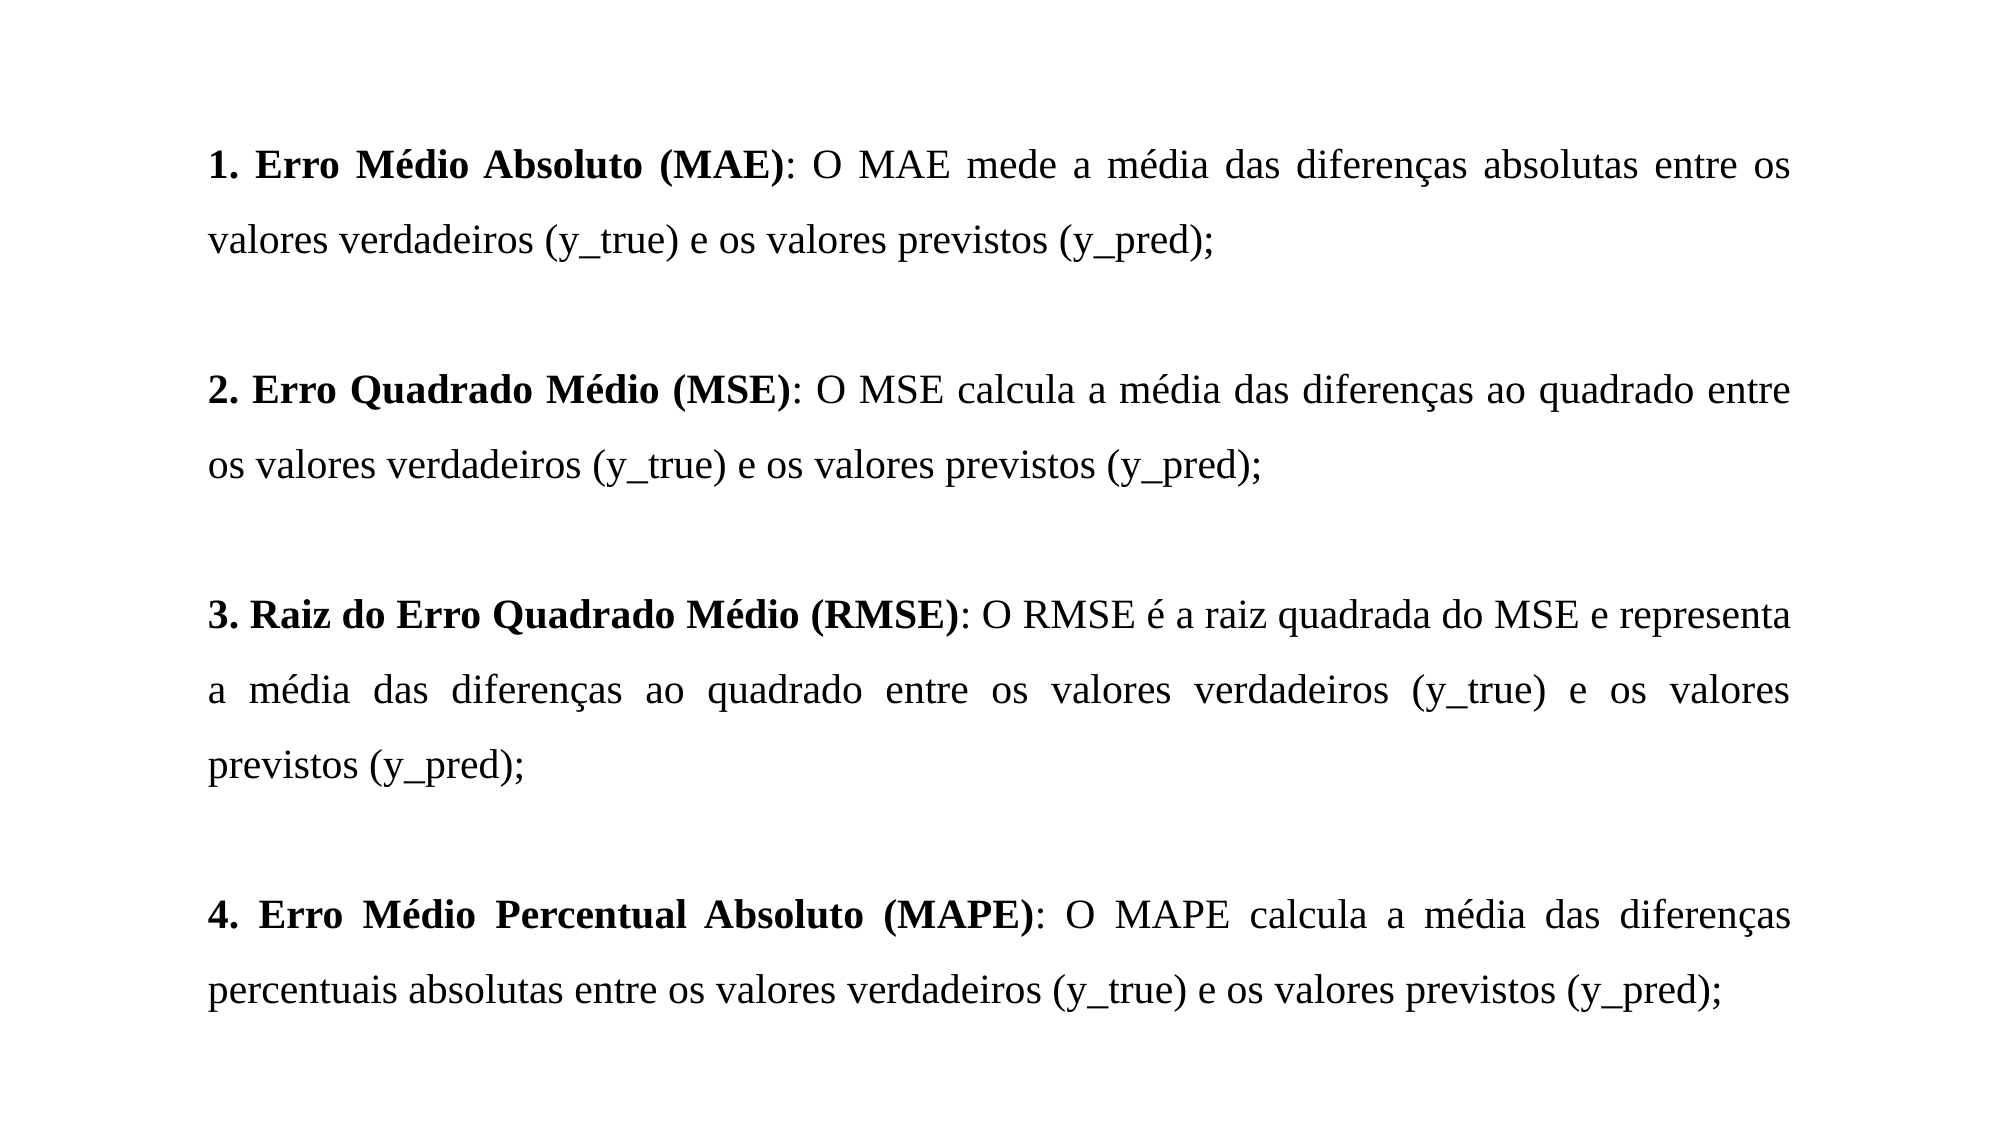

Erro Médio Absoluto (MAE): O MAE mede a média das diferenças absolutas entre os valores verdadeiros (y_true) e os valores previstos (y_pred);

 Erro Quadrado Médio (MSE): O MSE calcula a média das diferenças ao quadrado entre os valores verdadeiros (y_true) e os valores previstos (y_pred);

 Raiz do Erro Quadrado Médio (RMSE): O RMSE é a raiz quadrada do MSE e representa a média das diferenças ao quadrado entre os valores verdadeiros (y_true) e os valores previstos (y_pred);

 Erro Médio Percentual Absoluto (MAPE): O MAPE calcula a média das diferenças percentuais absolutas entre os valores verdadeiros (y_true) e os valores previstos (y_pred);